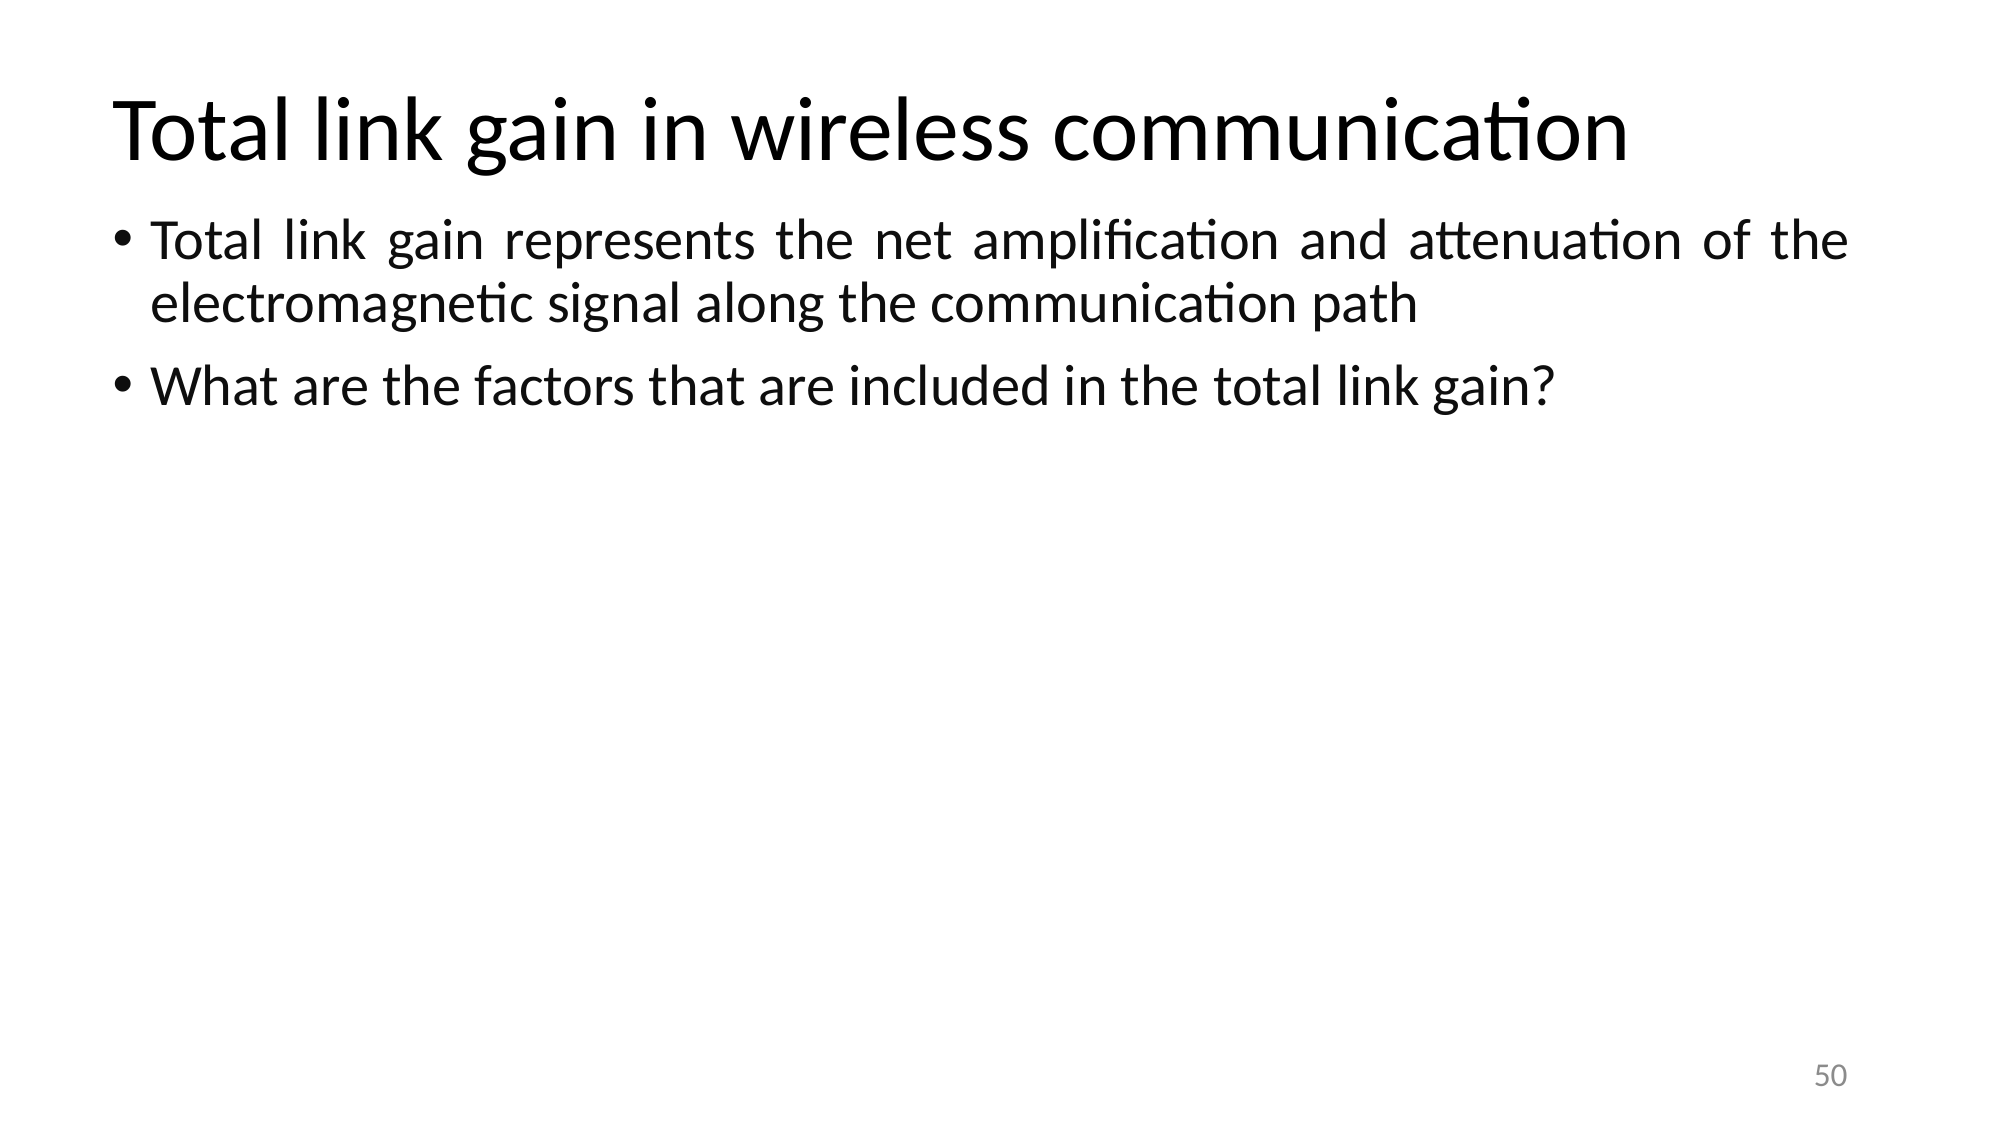

# Total link gain in wireless communication
Total link gain represents the net amplification and attenuation of the electromagnetic signal along the communication path
What are the factors that are included in the total link gain?

50